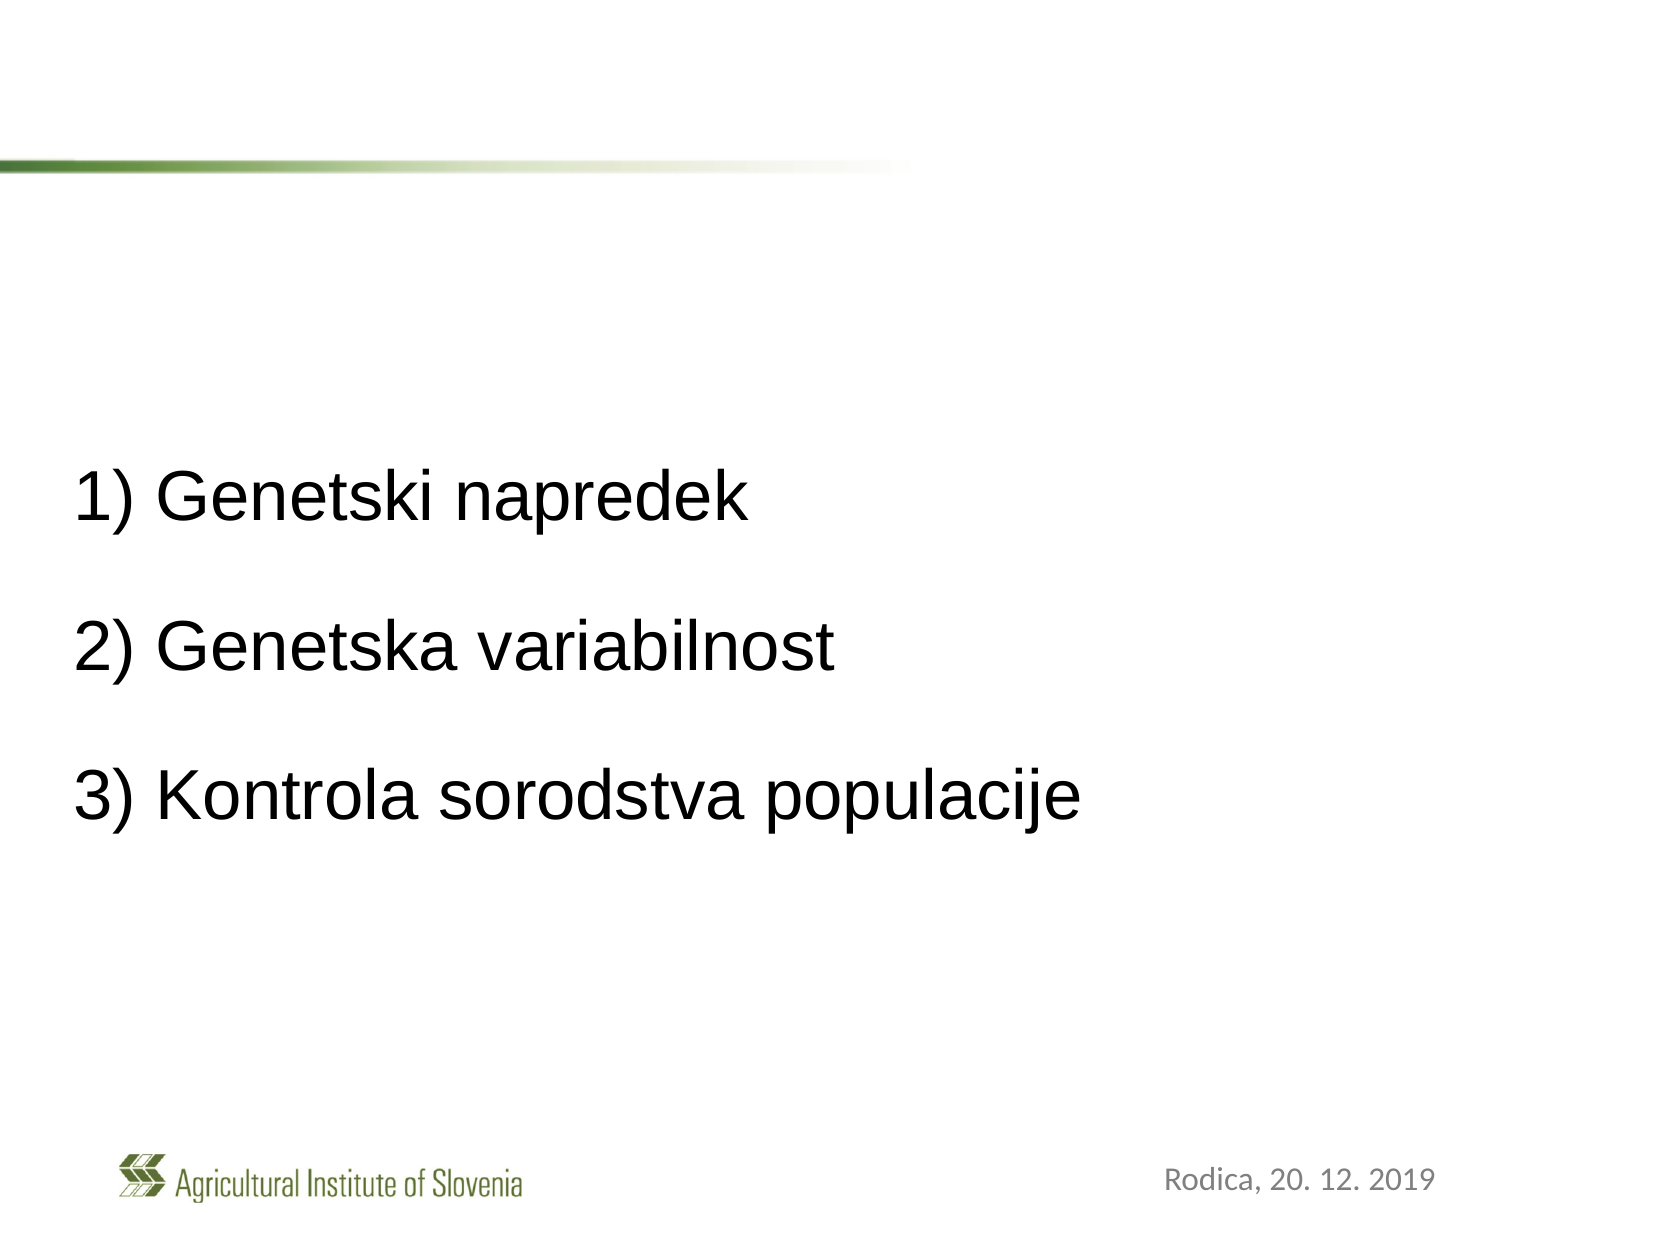

1) Genetski napredek
2) Genetska variabilnost
3) Kontrola sorodstva populacije